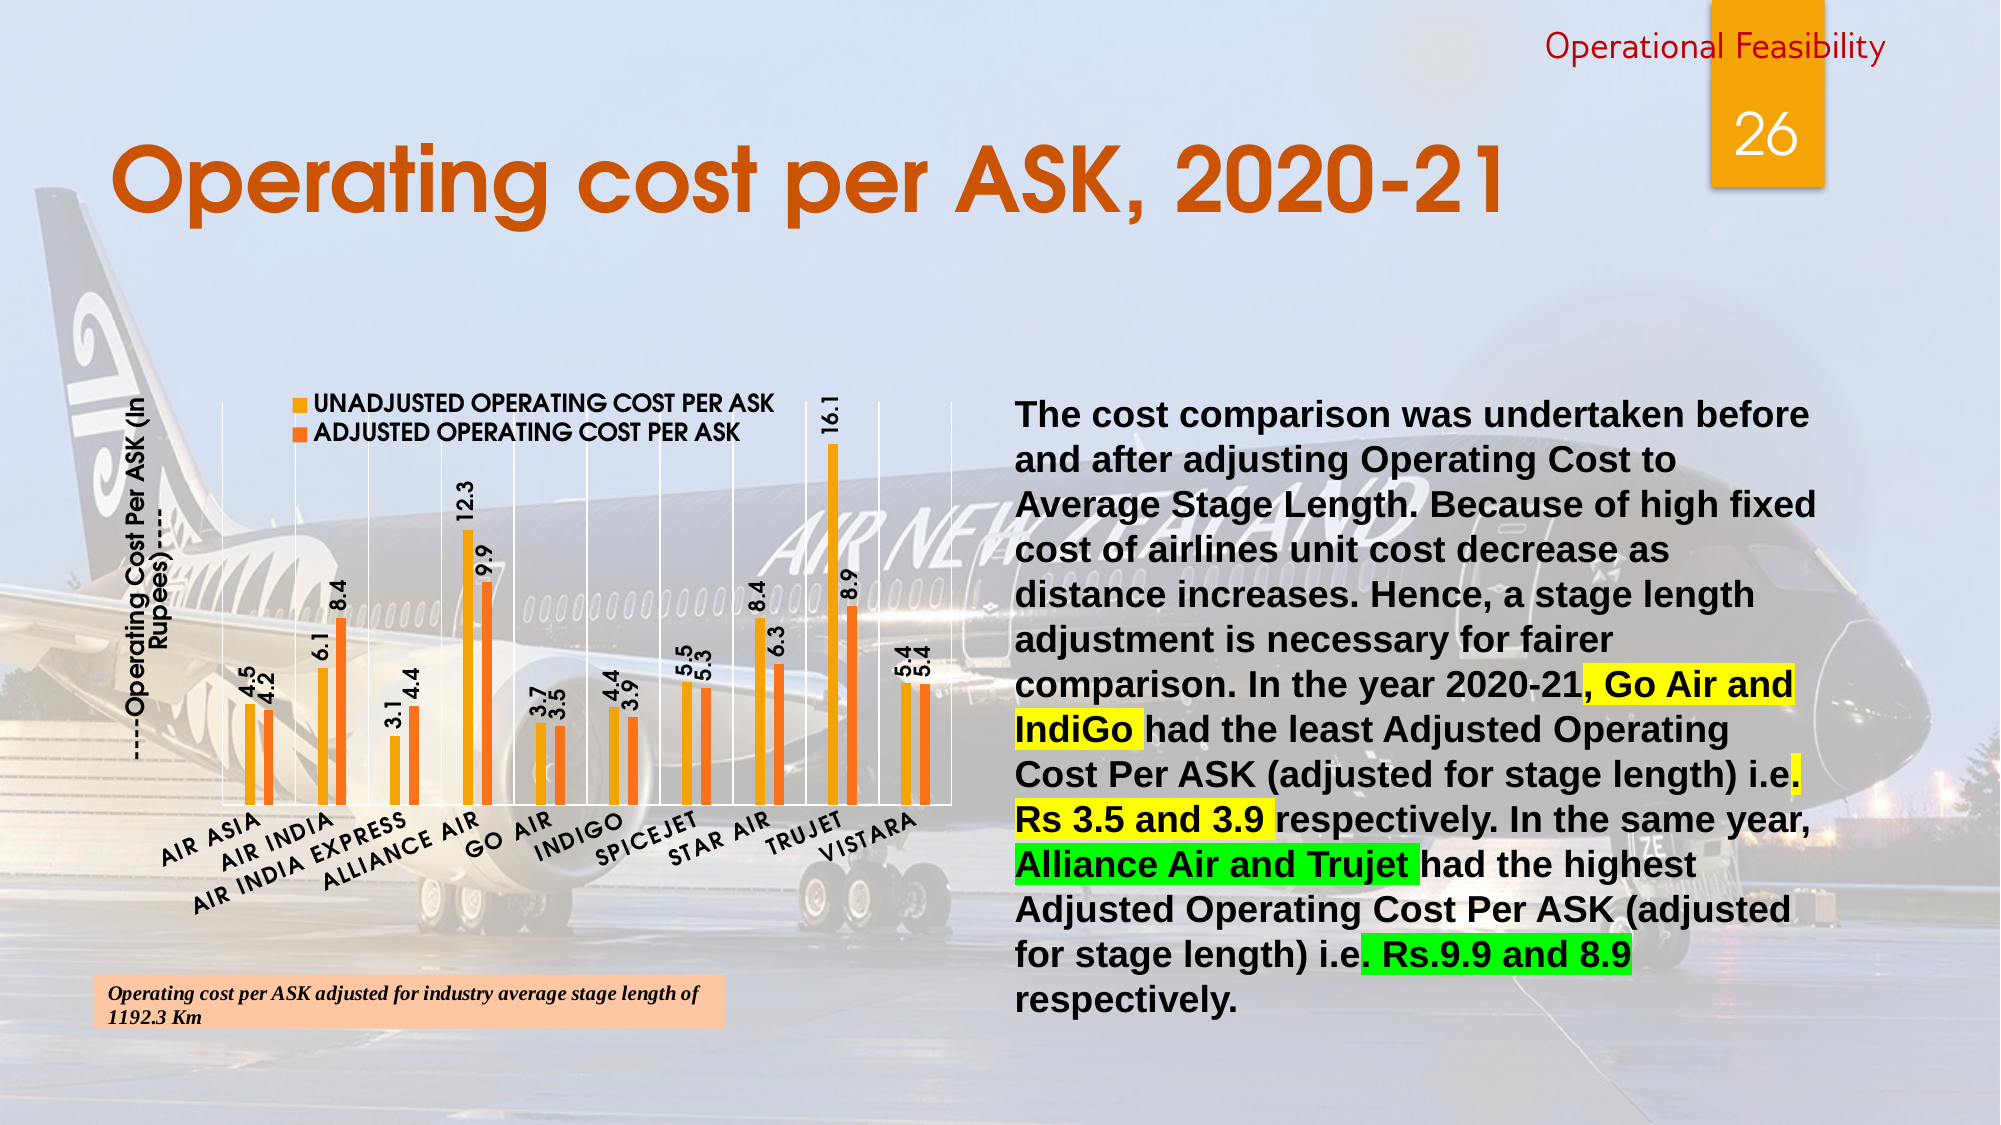

Operational Feasibility
26
# Operating cost per ASK, 2020-21

### Chart

| Category | UNADJUSTED OPERATING COST PER ASK | ADJUSTED OPERATING COST PER ASK |
|---|---|---|
| AIR ASIA | 4.537467992344999 | 4.245473944413779 |
| AIR INDIA | 6.132221538164962 | 8.371288779084088 |
| AIR INDIA EXPRESS | 3.0879306625375045 | 4.445278538832232 |
| ALLIANCE AIR | 12.272511029631225 | 9.948920411150482 |
| GO AIR | 3.661913890647041 | 3.530585452354024 |
| INDIGO | 4.366235583920311 | 3.936590061343856 |
| SPICEJET | 5.480289502392865 | 5.250934026847537 |
| STAR AIR | 8.35110809008013 | 6.3202380853309705 |
| TRUJET | 16.137131891577877 | 8.893610093855921 |
| VISTARA | 5.440498939655563 | 5.425383530212286 |
The cost comparison was undertaken before and after adjusting Operating Cost to Average Stage Length. Because of high fixed cost of airlines unit cost decrease as distance increases. Hence, a stage length adjustment is necessary for fairer comparison. In the year 2020-21, Go Air and IndiGo had the least Adjusted Operating Cost Per ASK (adjusted for stage length) i.e. Rs 3.5 and 3.9 respectively. In the same year, Alliance Air and Trujet had the highest Adjusted Operating Cost Per ASK (adjusted for stage length) i.e. Rs.9.9 and 8.9 respectively.